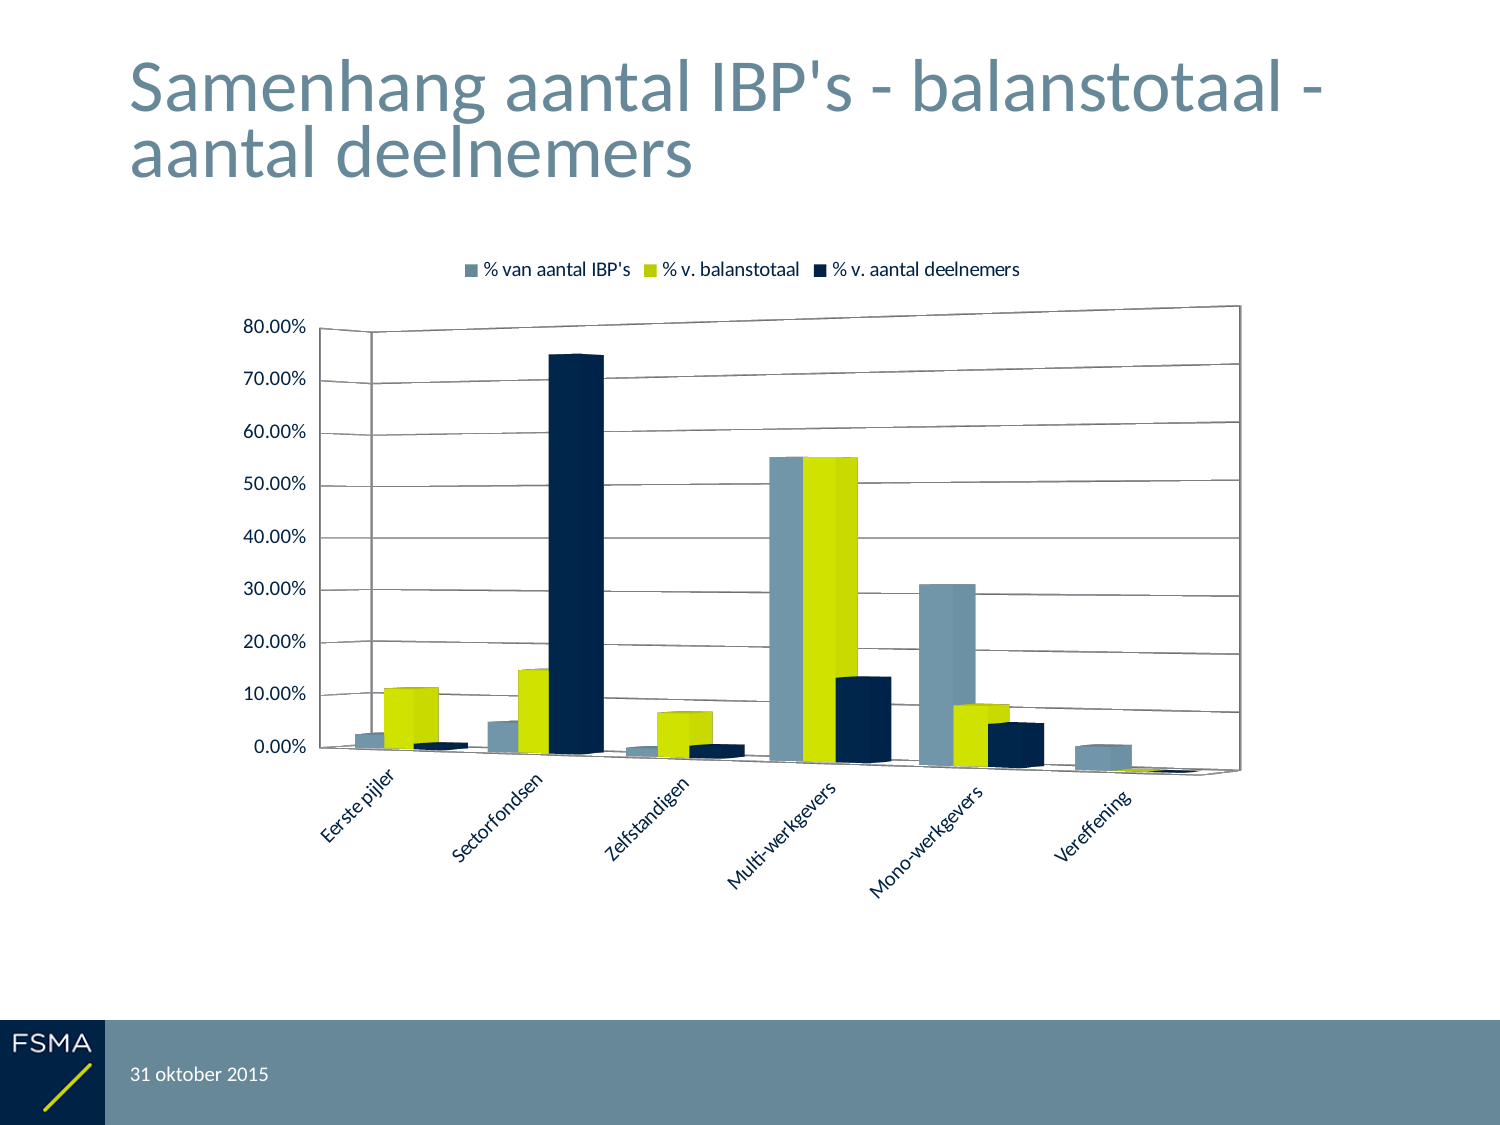

# Samenhang aantal IBP's - balanstotaal - aantal deelnemers

[unsupported chart]

31 oktober 2015
Rapportering over het boekjaar 2014
35